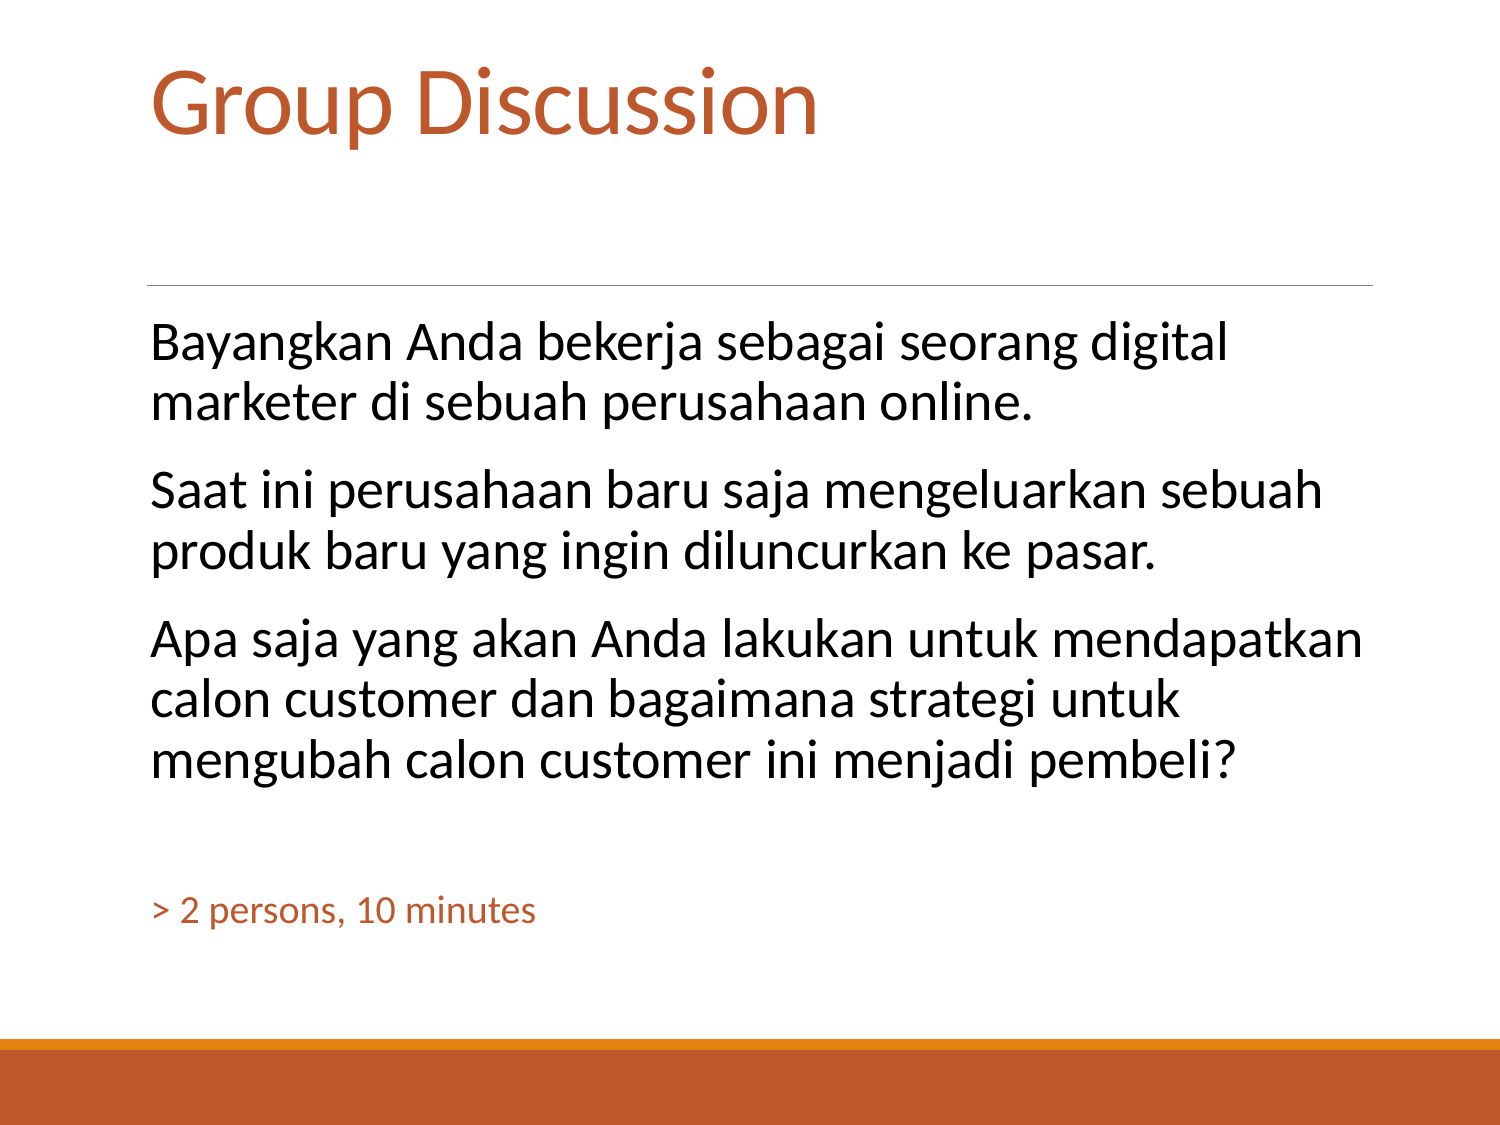

# Group Discussion
Bayangkan Anda bekerja sebagai seorang digital marketer di sebuah perusahaan online.
Saat ini perusahaan baru saja mengeluarkan sebuah produk baru yang ingin diluncurkan ke pasar.
Apa saja yang akan Anda lakukan untuk mendapatkan calon customer dan bagaimana strategi untuk mengubah calon customer ini menjadi pembeli?

> 2 persons, 10 minutes